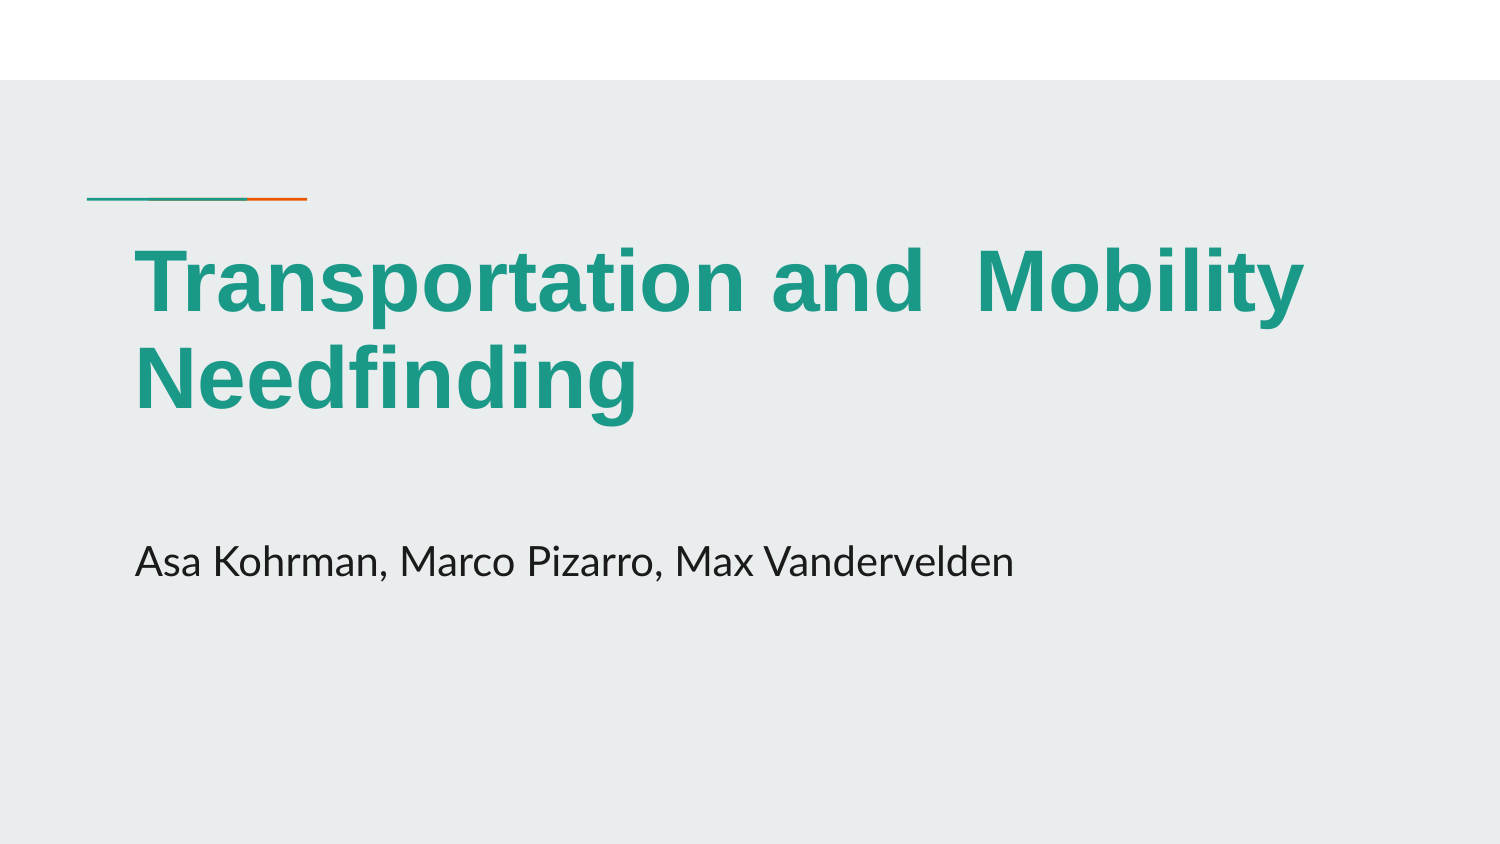

# Transportation and  Mobility Needfinding
Asa Kohrman, Marco Pizarro, Max Vandervelden